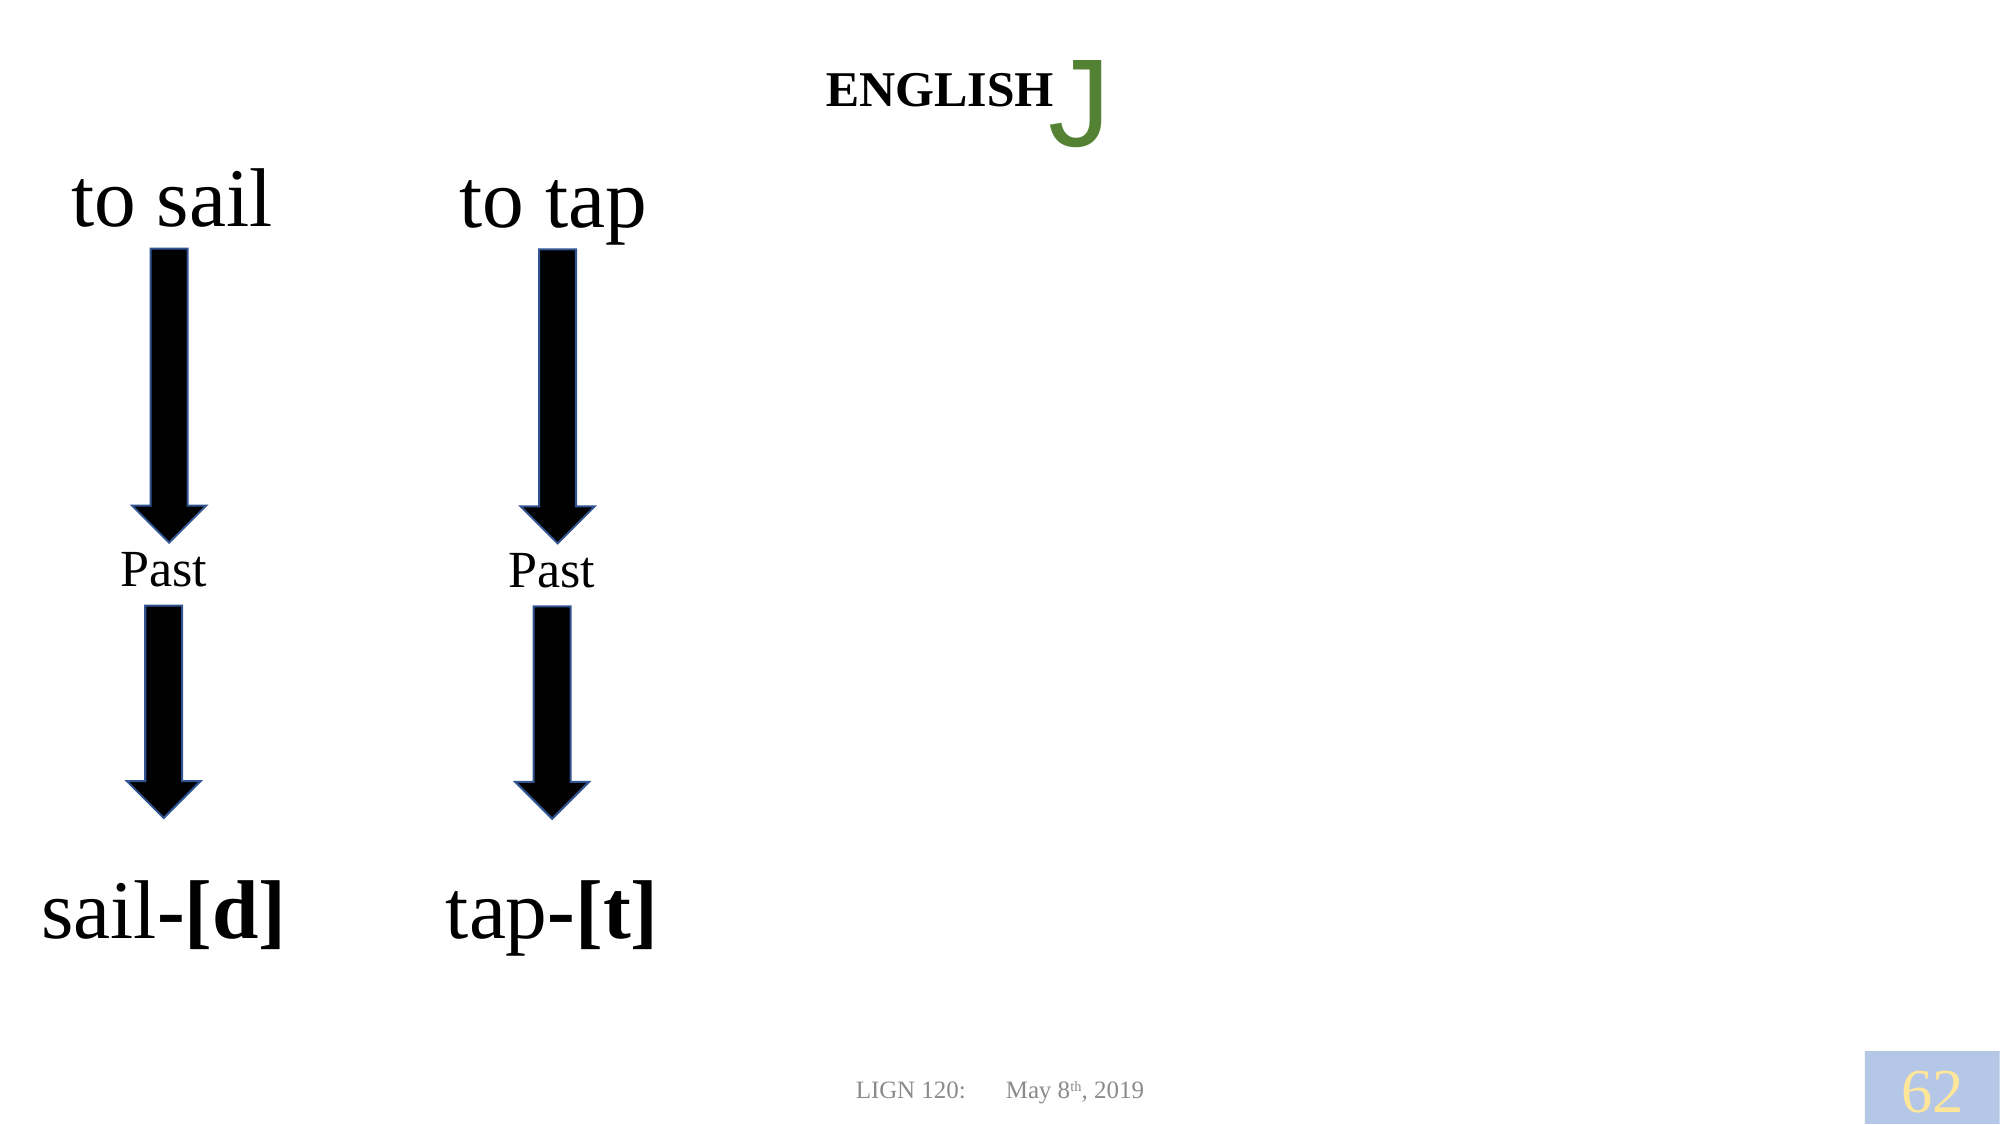

ENGLISH
J
to sail
to tap

Past
Past

sail-[d]
tap-[t]
62
LIGN 120:	May 8th, 2019